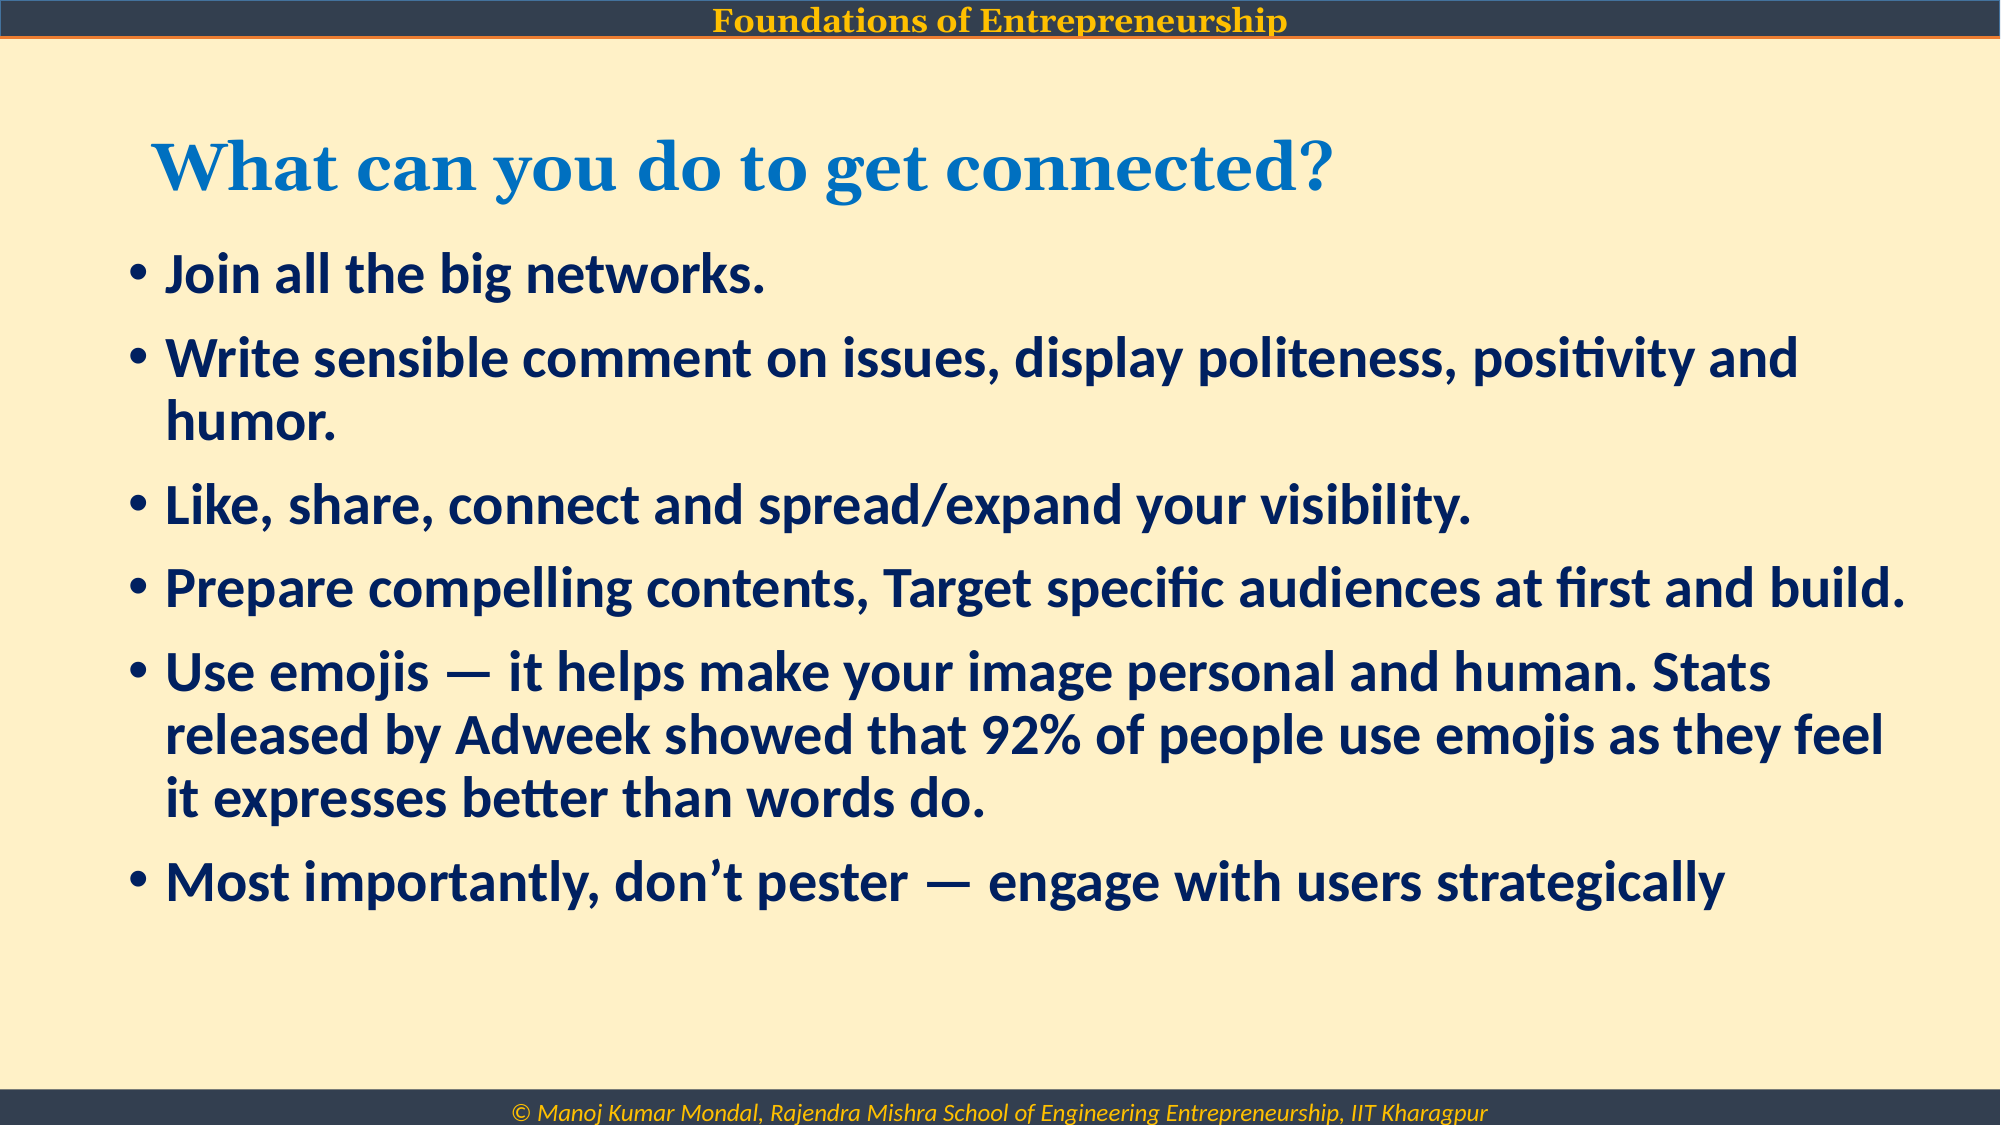

# What can you do to get connected?
Join all the big networks.
Write sensible comment on issues, display politeness, positivity and humor.
Like, share, connect and spread/expand your visibility.
Prepare compelling contents, Target specific audiences at first and build.
Use emojis — it helps make your image personal and human. Stats released by Adweek showed that 92% of people use emojis as they feel it expresses better than words do.
Most importantly, don’t pester — engage with users strategically